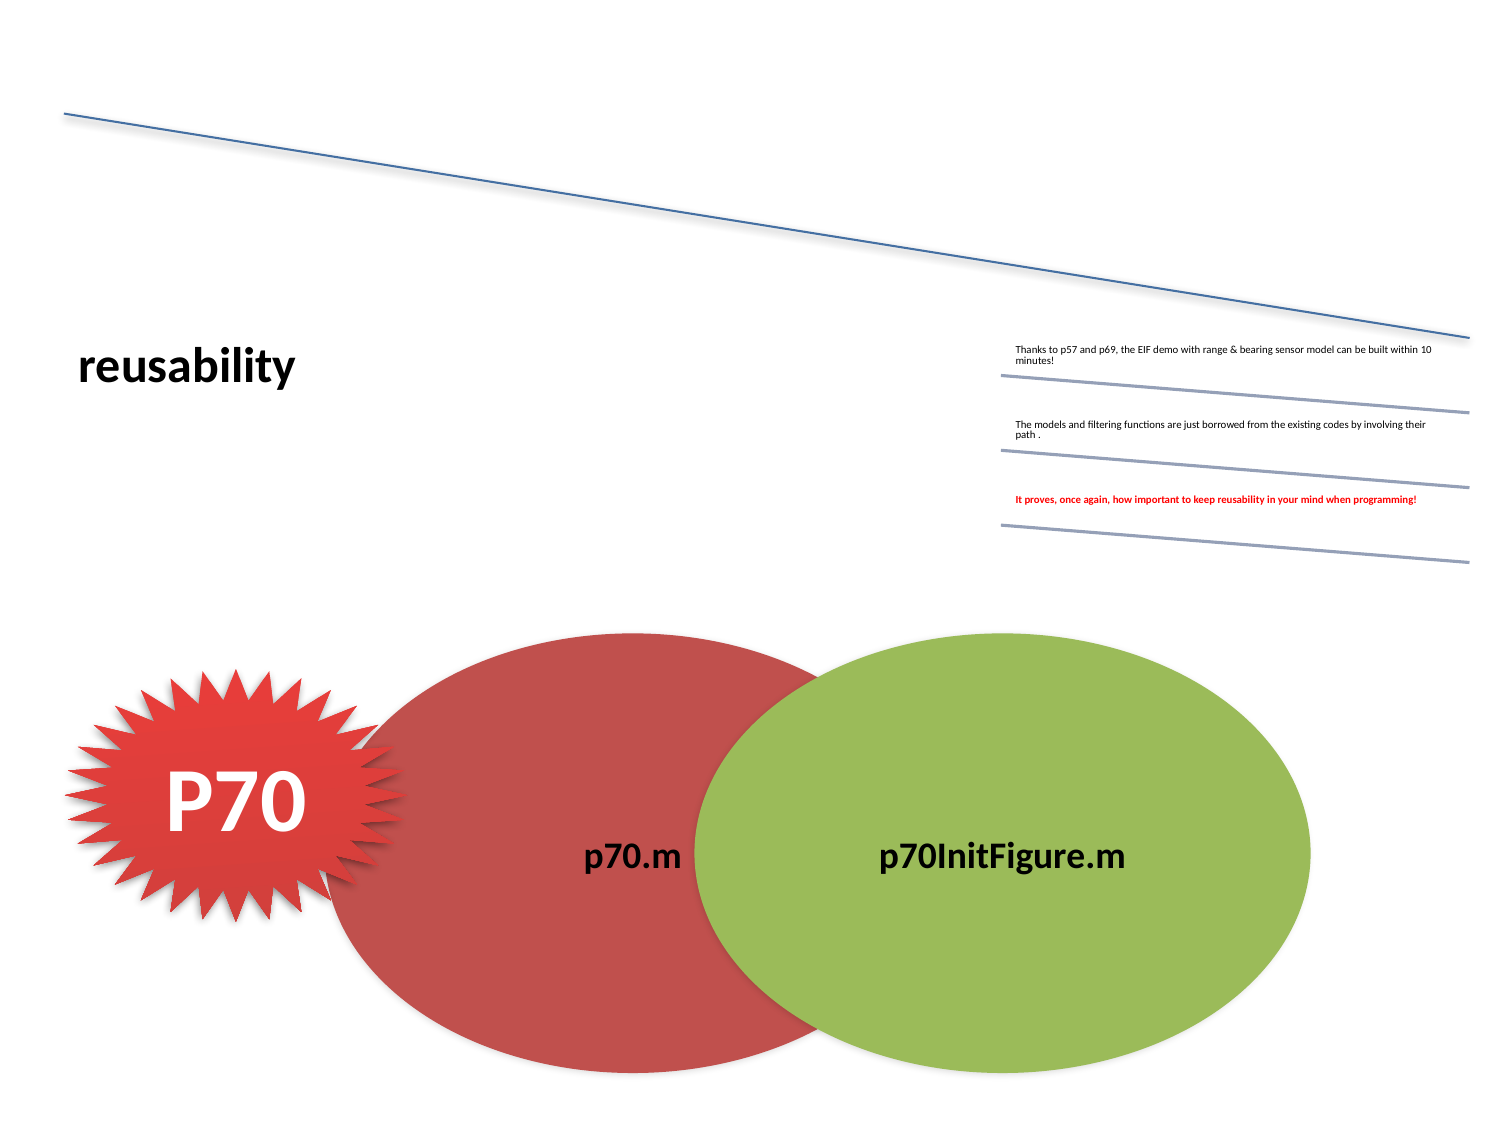

reusability
Thanks to p57 and p69, the EIF demo with range & bearing sensor model can be built within 10 minutes!
It proves, once again, how important to keep reusability in your mind when programming!
The models and filtering functions are just borrowed from the existing codes by involving their path .
p70.m
p70InitFigure.m
P70